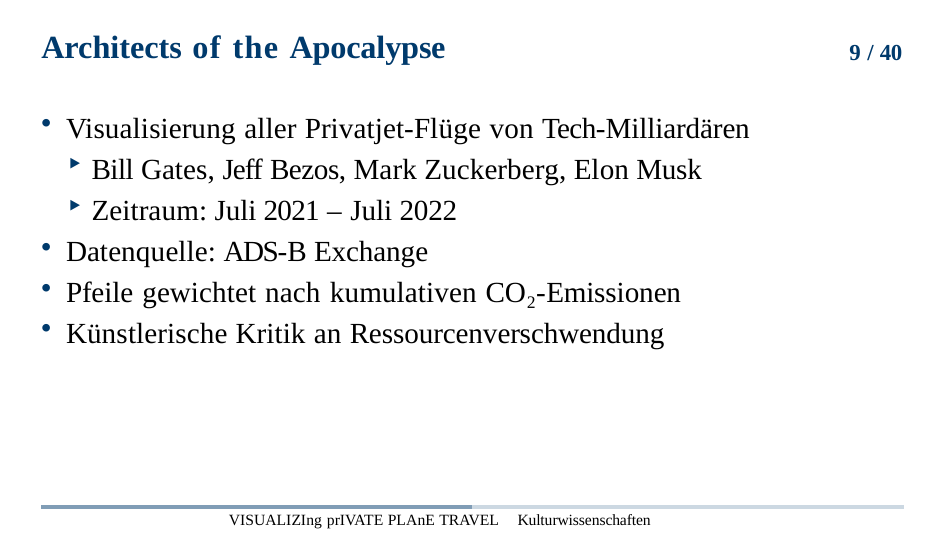

# Architects of the Apocalypse
9 / 40
Visualisierung aller Privatjet-Flüge von Tech-Milliardären
Bill Gates, Jeff Bezos, Mark Zuckerberg, Elon Musk
Zeitraum: Juli 2021 – Juli 2022
Datenquelle: ADS-B Exchange
Pfeile gewichtet nach kumulativen CO₂-Emissionen
Künstlerische Kritik an Ressourcenverschwendung

Visualizing private plane travel  Kulturwissenschaften